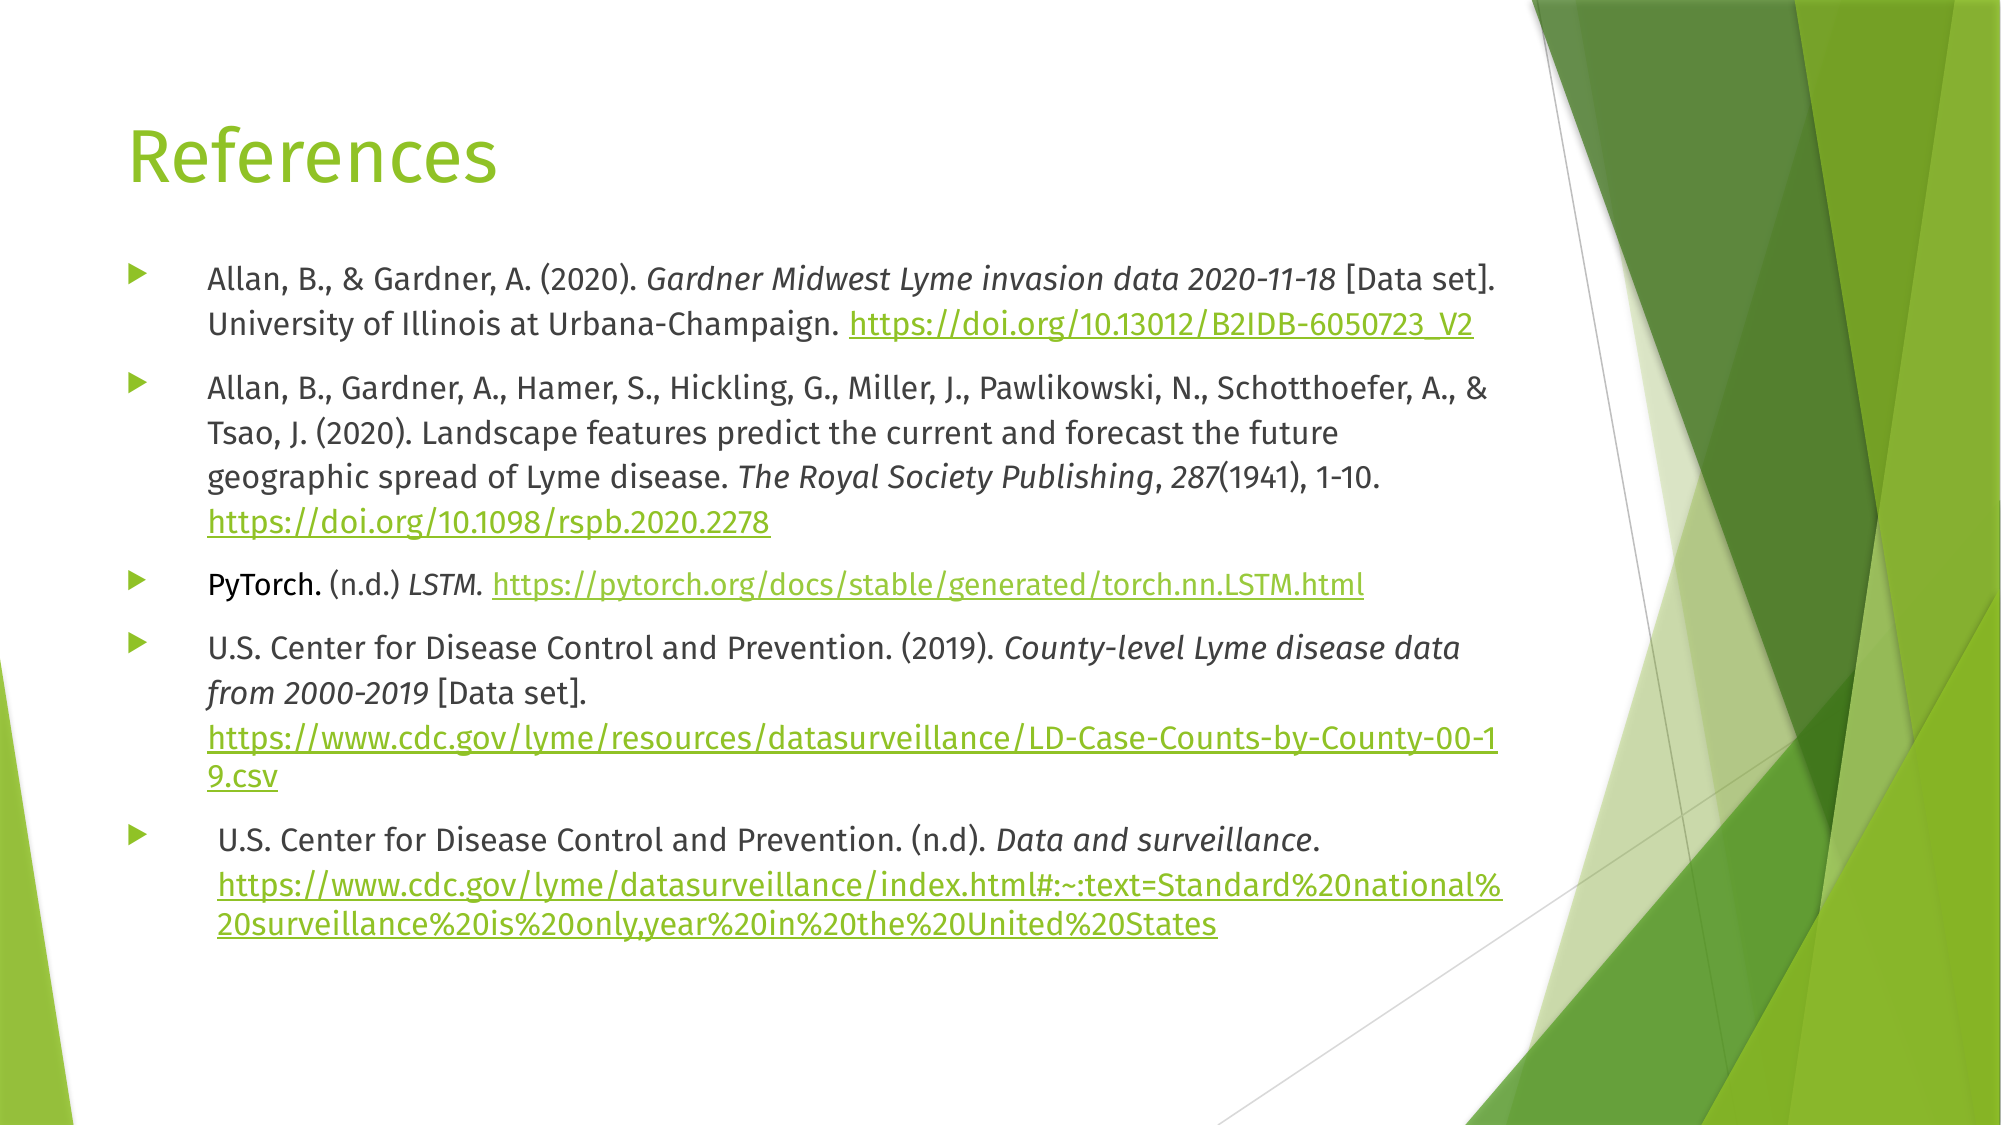

# References
Allan, B., & Gardner, A. (2020). Gardner Midwest Lyme invasion data 2020-11-18 [Data set]. University of Illinois at Urbana-Champaign. https://doi.org/10.13012/B2IDB-6050723_V2
Allan, B., Gardner, A., Hamer, S., Hickling, G., Miller, J., Pawlikowski, N., Schotthoefer, A., & Tsao, J. (2020). Landscape features predict the current and forecast the future geographic spread of Lyme disease. The Royal Society Publishing, 287(1941), 1-10. https://doi.org/10.1098/rspb.2020.2278
PyTorch. (n.d.) LSTM. https://pytorch.org/docs/stable/generated/torch.nn.LSTM.html
U.S. Center for Disease Control and Prevention. (2019). County-level Lyme disease data from 2000-2019 [Data set]. https://www.cdc.gov/lyme/resources/datasurveillance/LD-Case-Counts-by-County-00-19.csv
U.S. Center for Disease Control and Prevention. (n.d). Data and surveillance. https://www.cdc.gov/lyme/datasurveillance/index.html#:~:text=Standard%20national%20surveillance%20is%20only,year%20in%20the%20United%20States